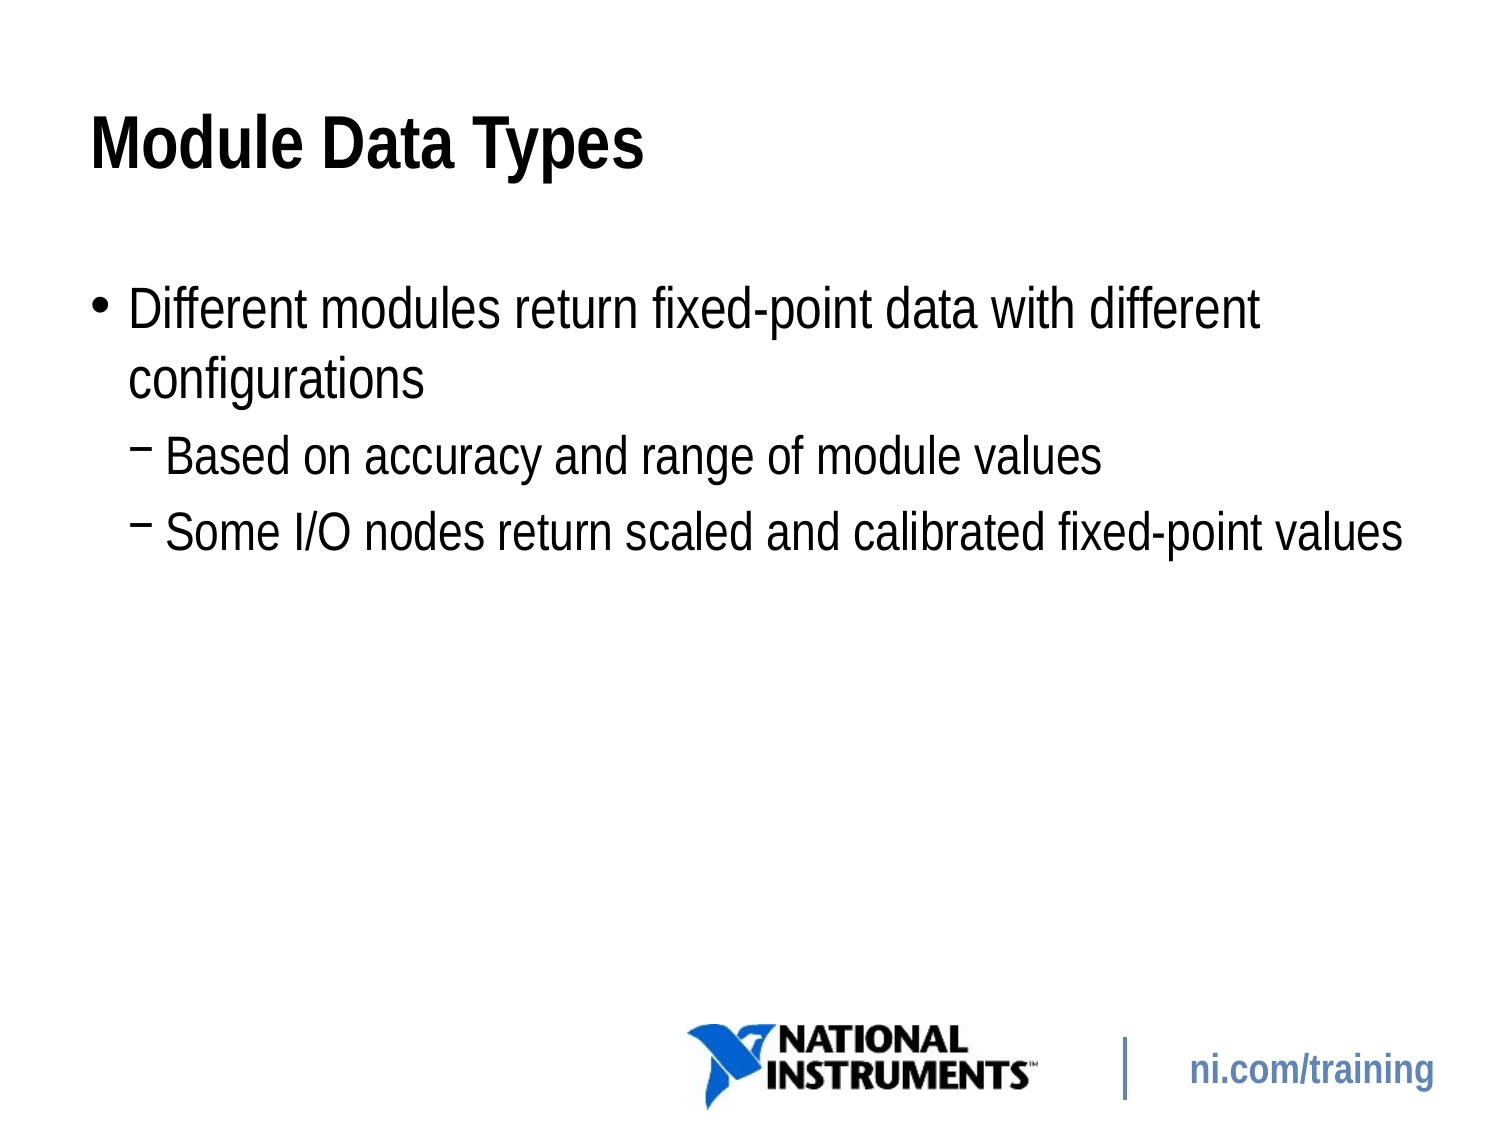

# Module Data Types
Different modules return fixed-point data with different configurations
Based on accuracy and range of module values
Some I/O nodes return scaled and calibrated fixed-point values